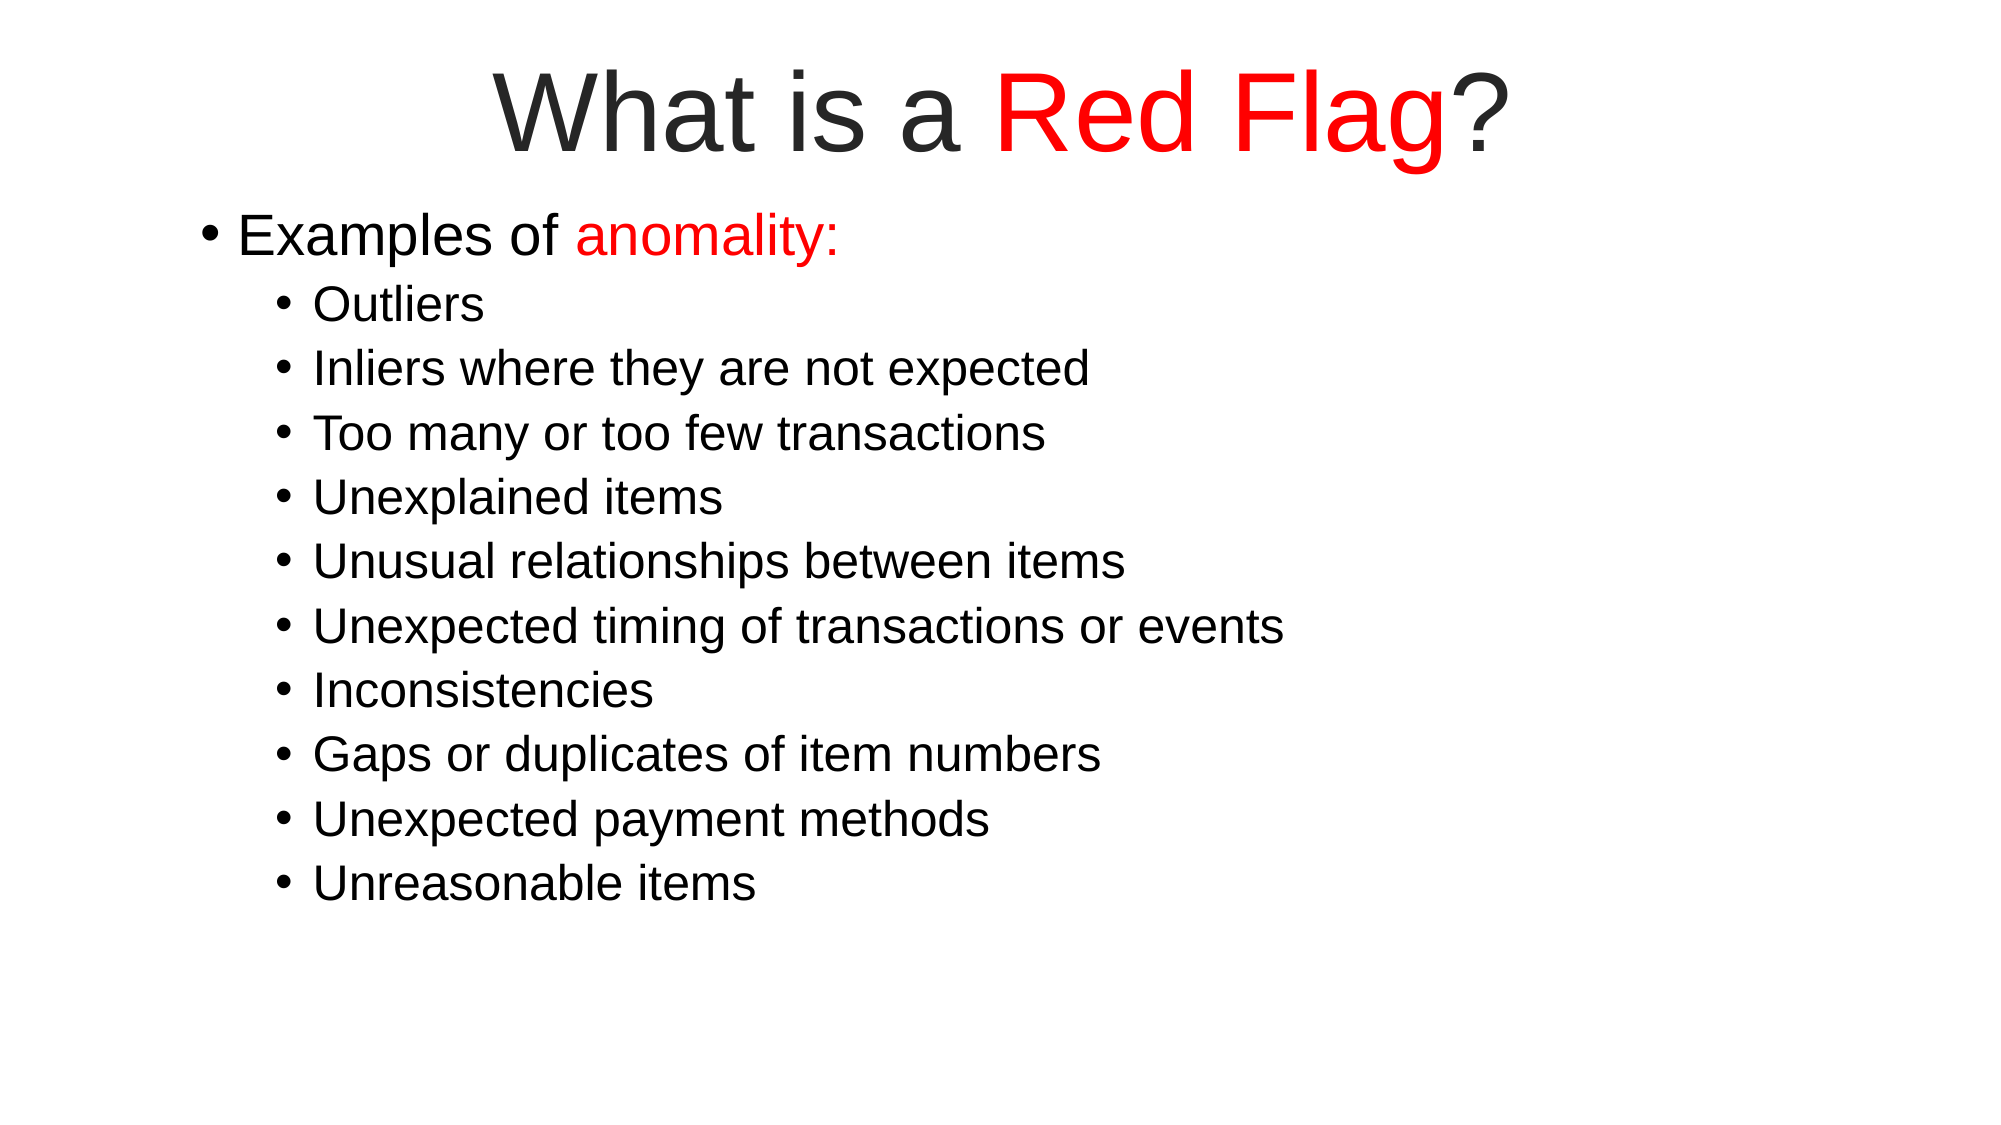

What is a Red Flag?
Examples of anomality:
Outliers
Inliers where they are not expected
Too many or too few transactions
Unexplained items
Unusual relationships between items
Unexpected timing of transactions or events
Inconsistencies
Gaps or duplicates of item numbers
Unexpected payment methods
Unreasonable items